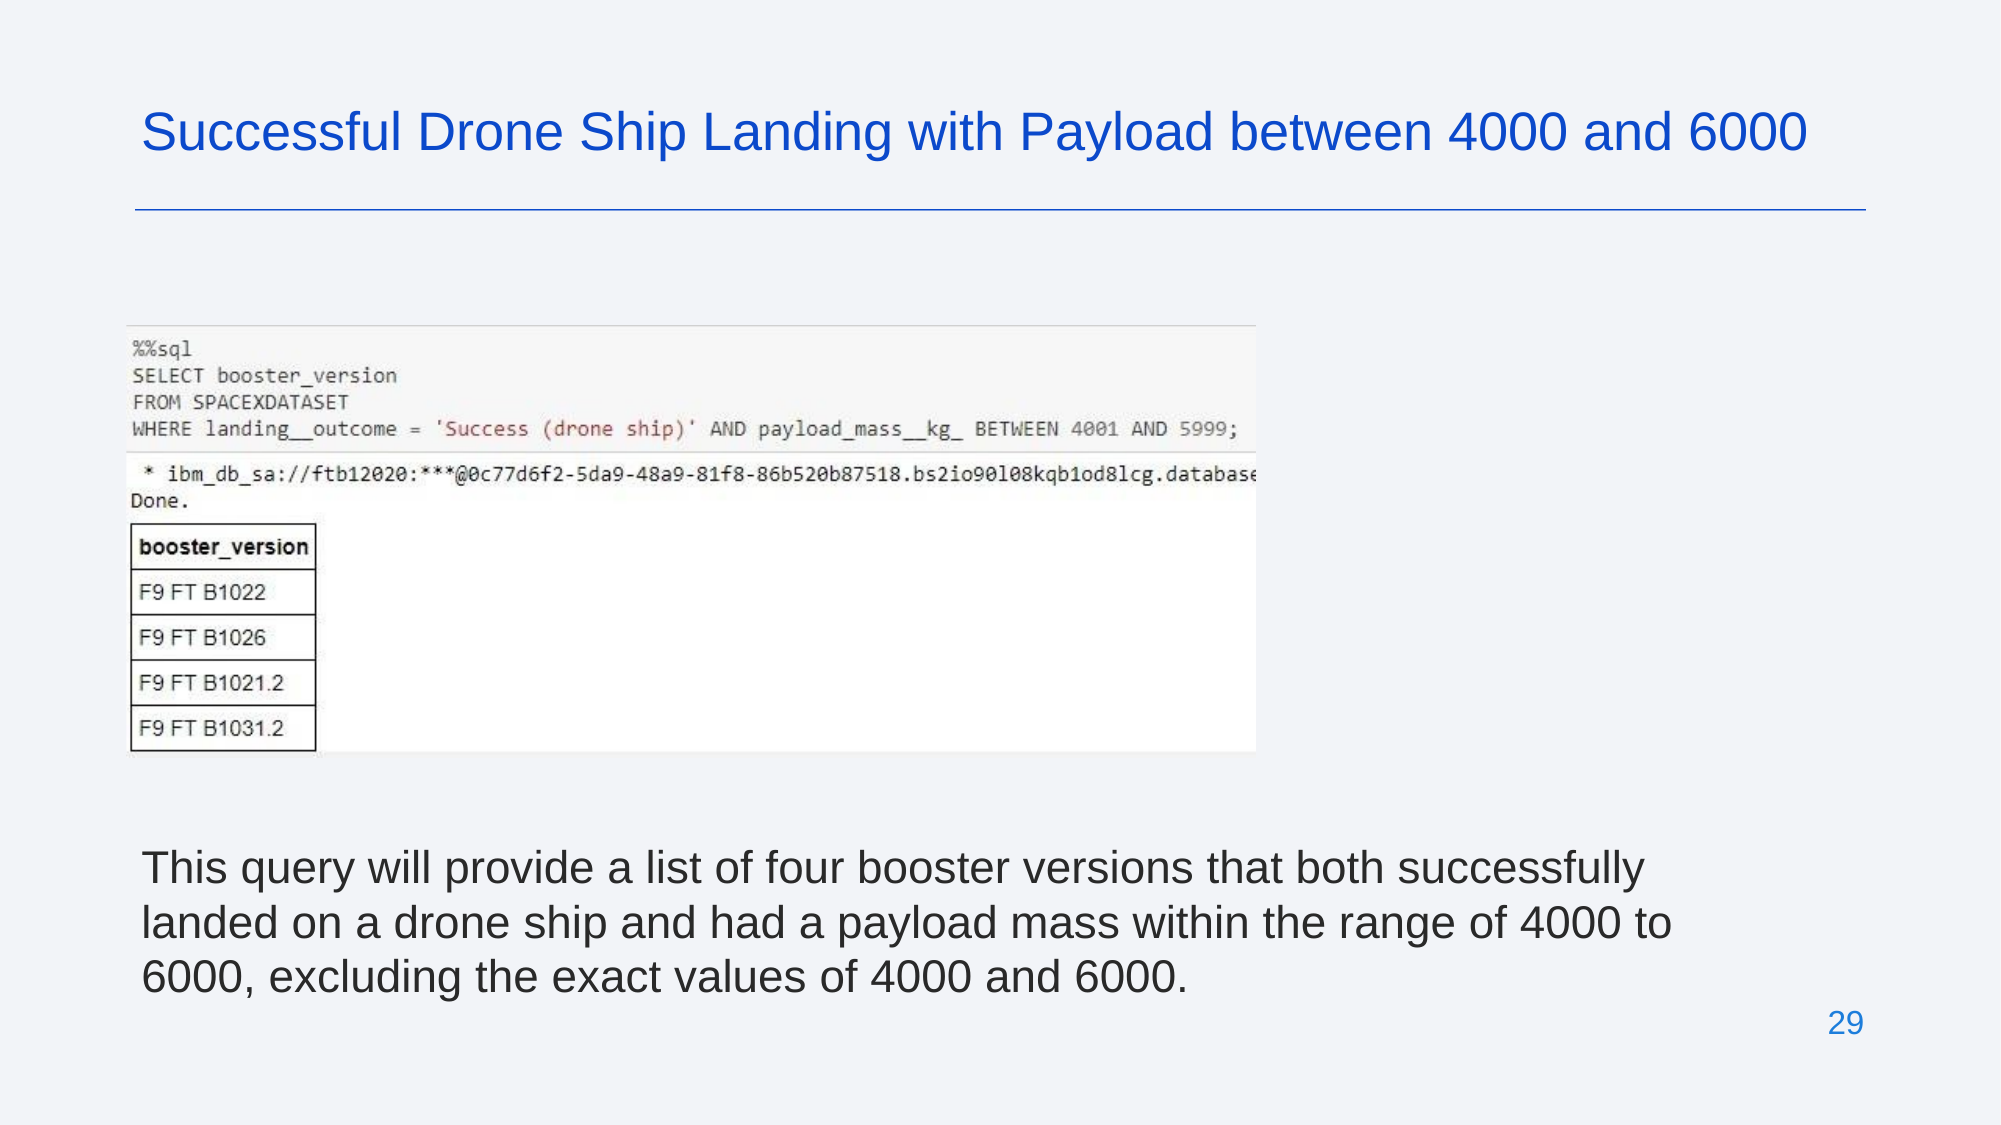

Successful Drone Ship Landing with Payload between 4000 and 6000

This query will provide a list of four booster versions that both successfully landed on a drone ship and had a payload mass within the range of 4000 to 6000, excluding the exact values of 4000 and 6000.
29